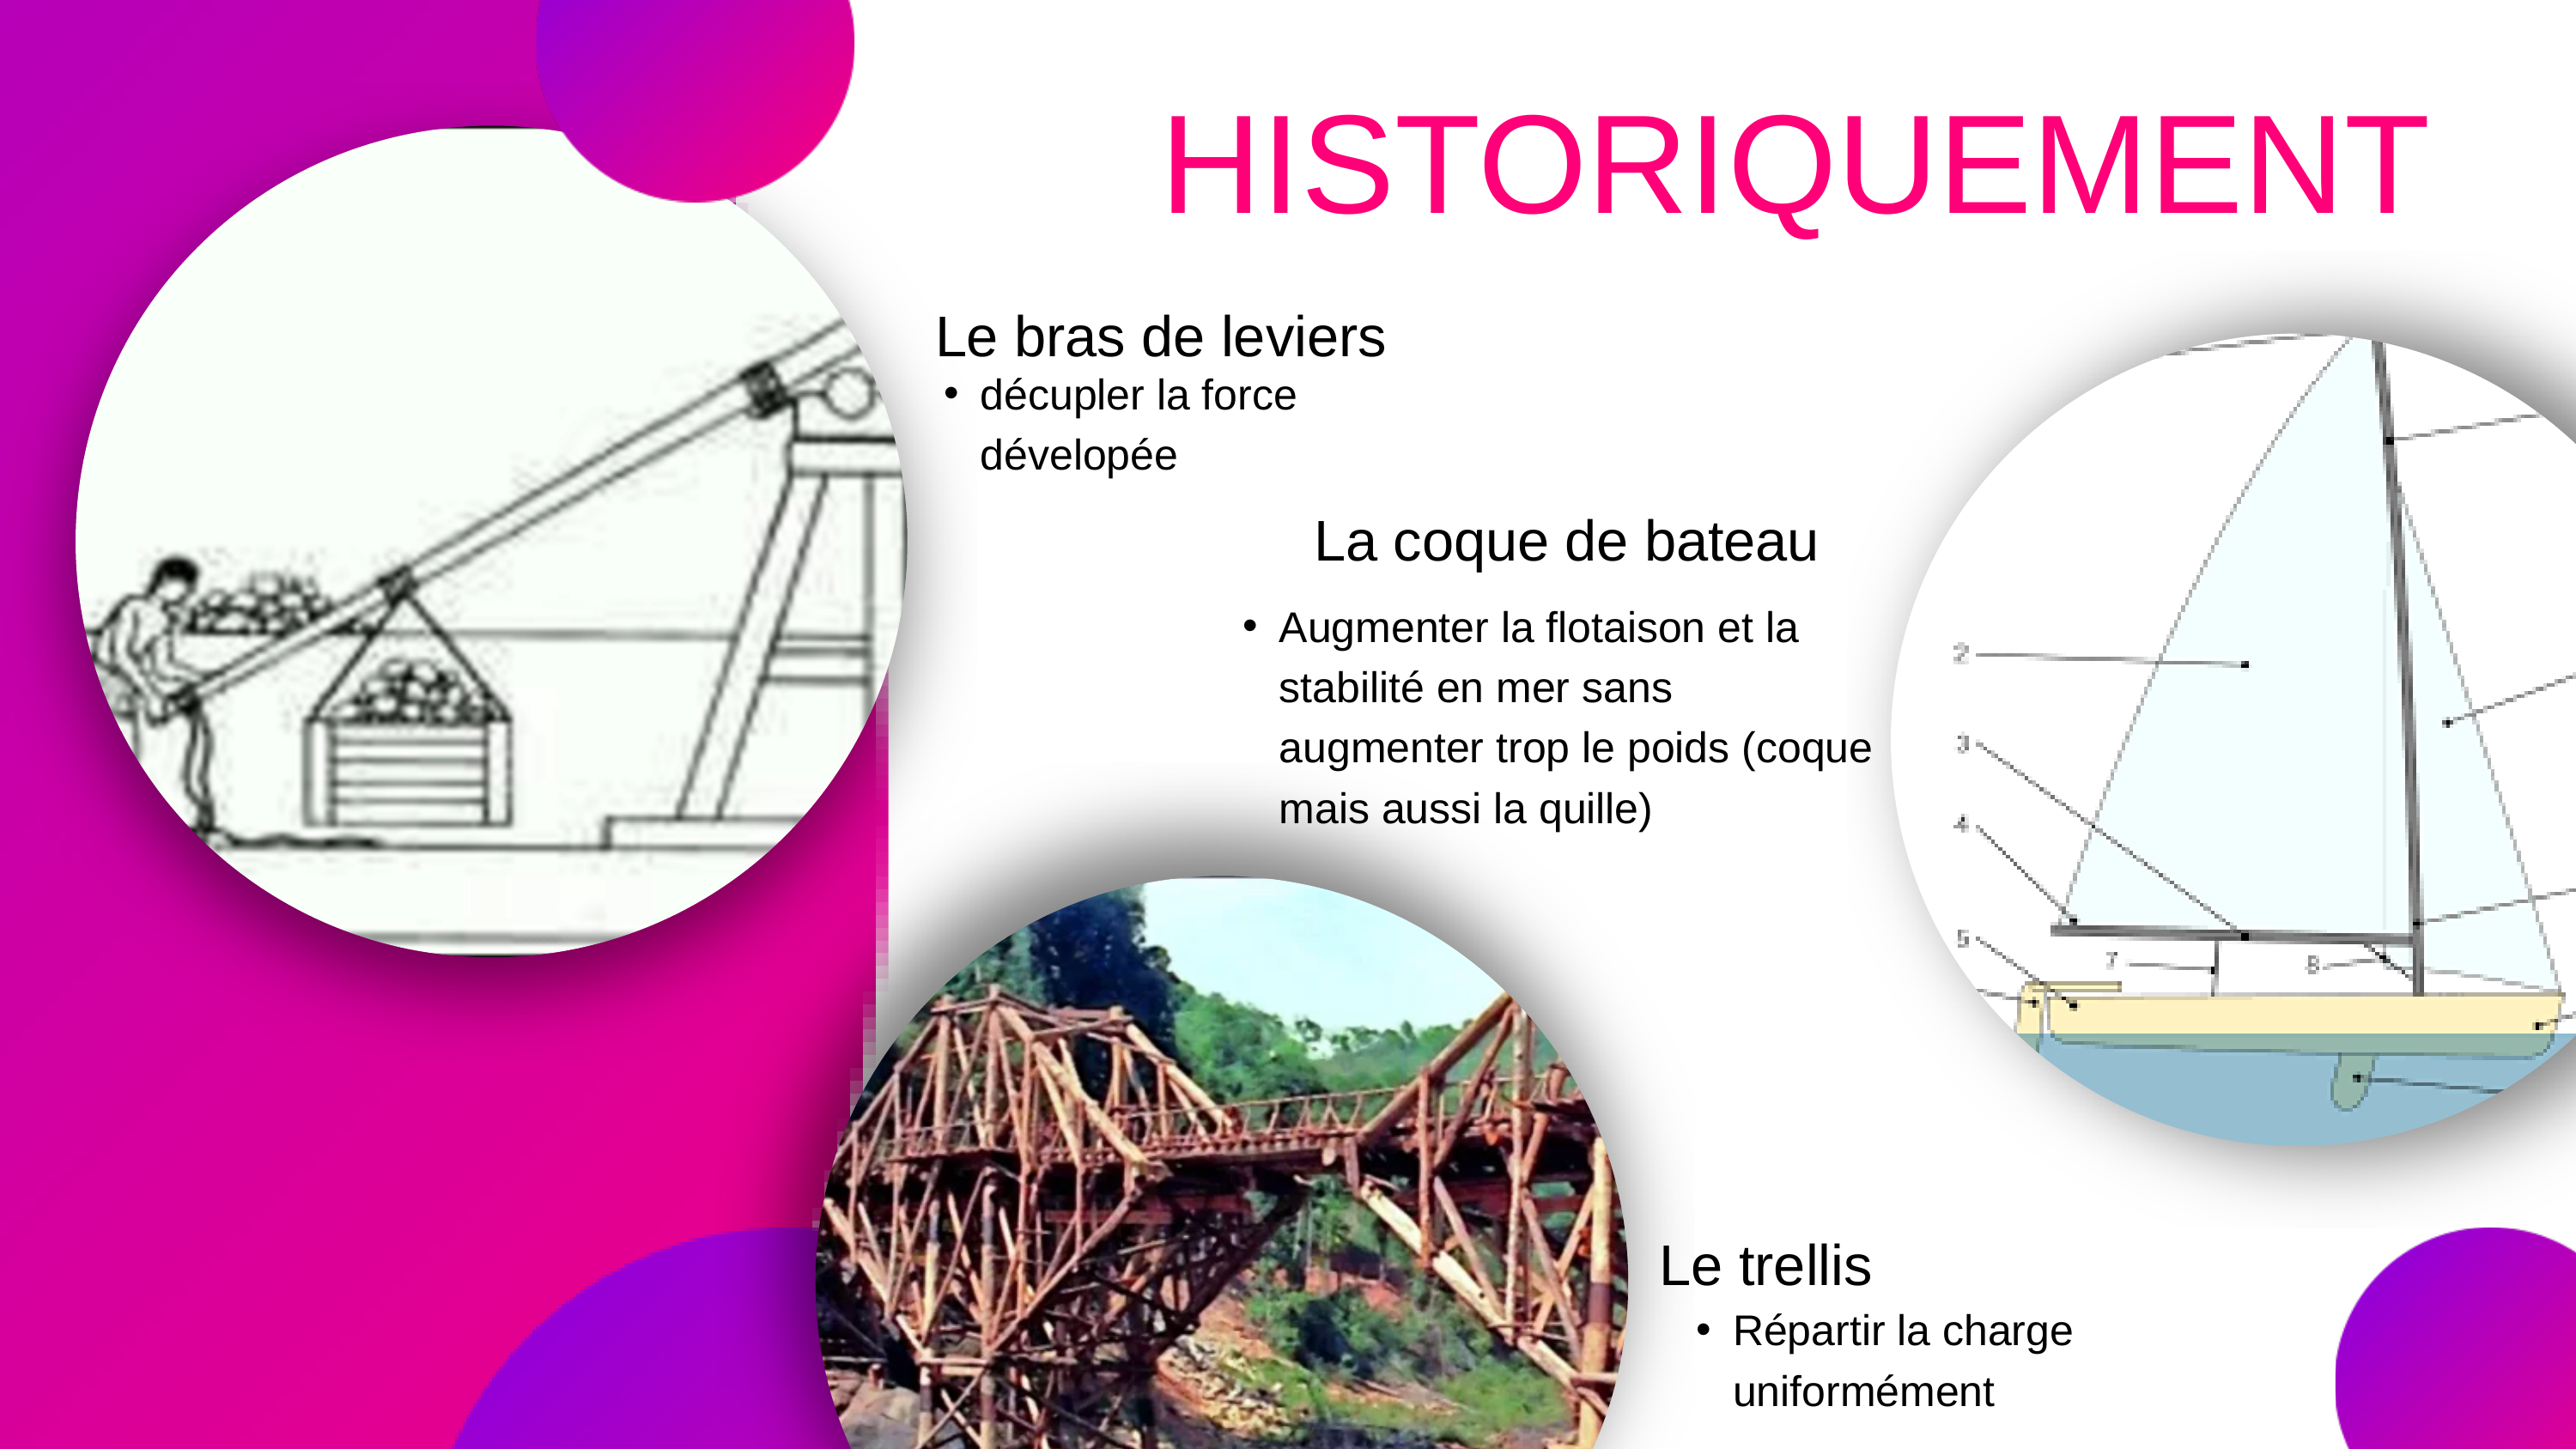

HISTORIQUEMENT

Le bras de leviers

décupler la force dévelopée
La coque de bateau
Augmenter la flotaison et la stabilité en mer sans augmenter trop le poids (coque mais aussi la quille)

Le trellis

Répartir la charge uniformément